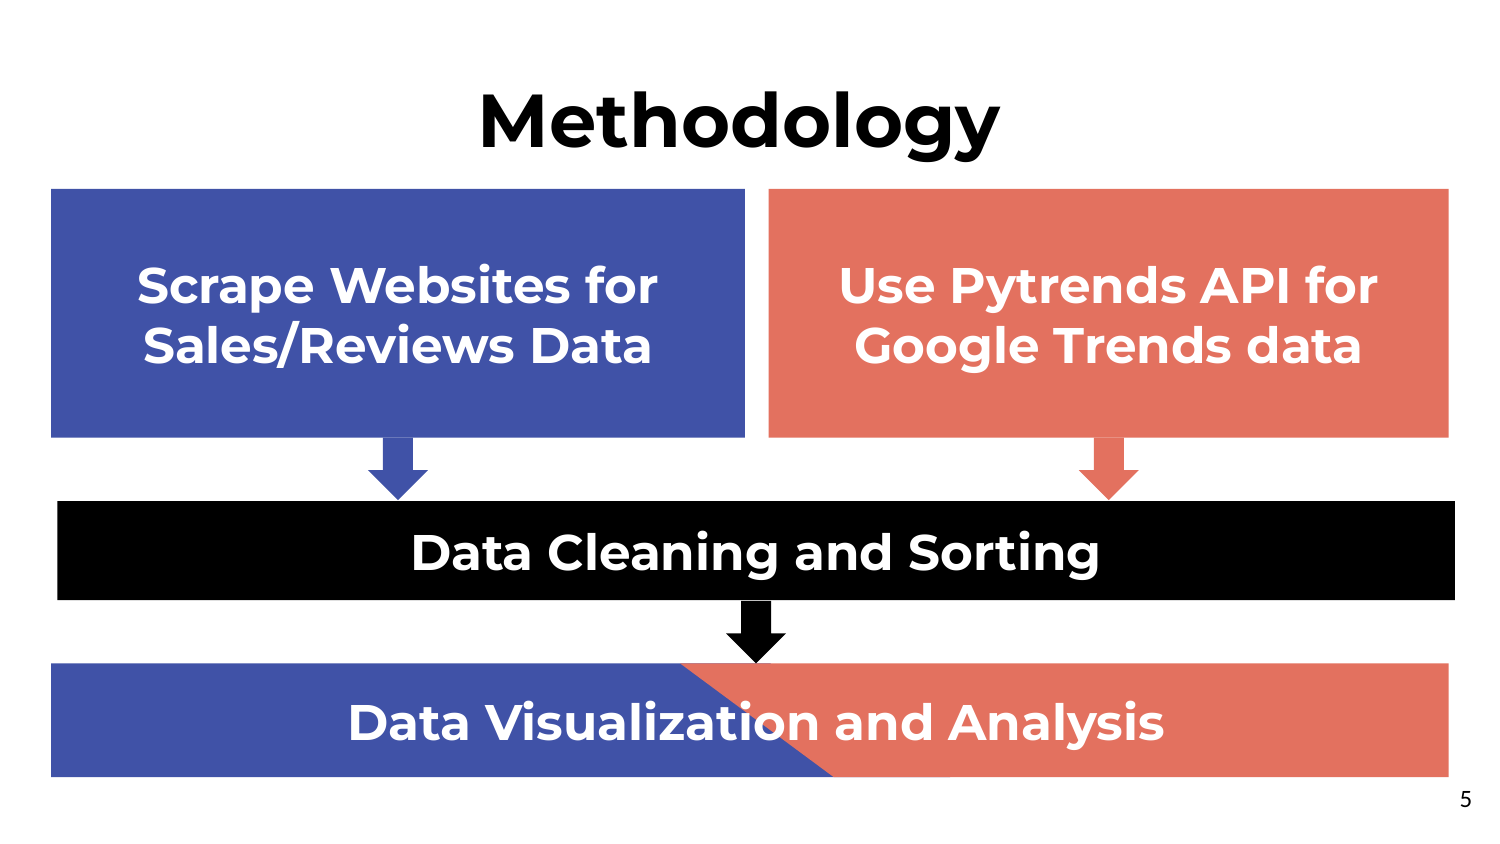

# Methodology
Scrape Websites for Sales/Reviews Data
Use Pytrends API for Google Trends data

Data Cleaning and Sorting

Data Visualization and Analysis
5